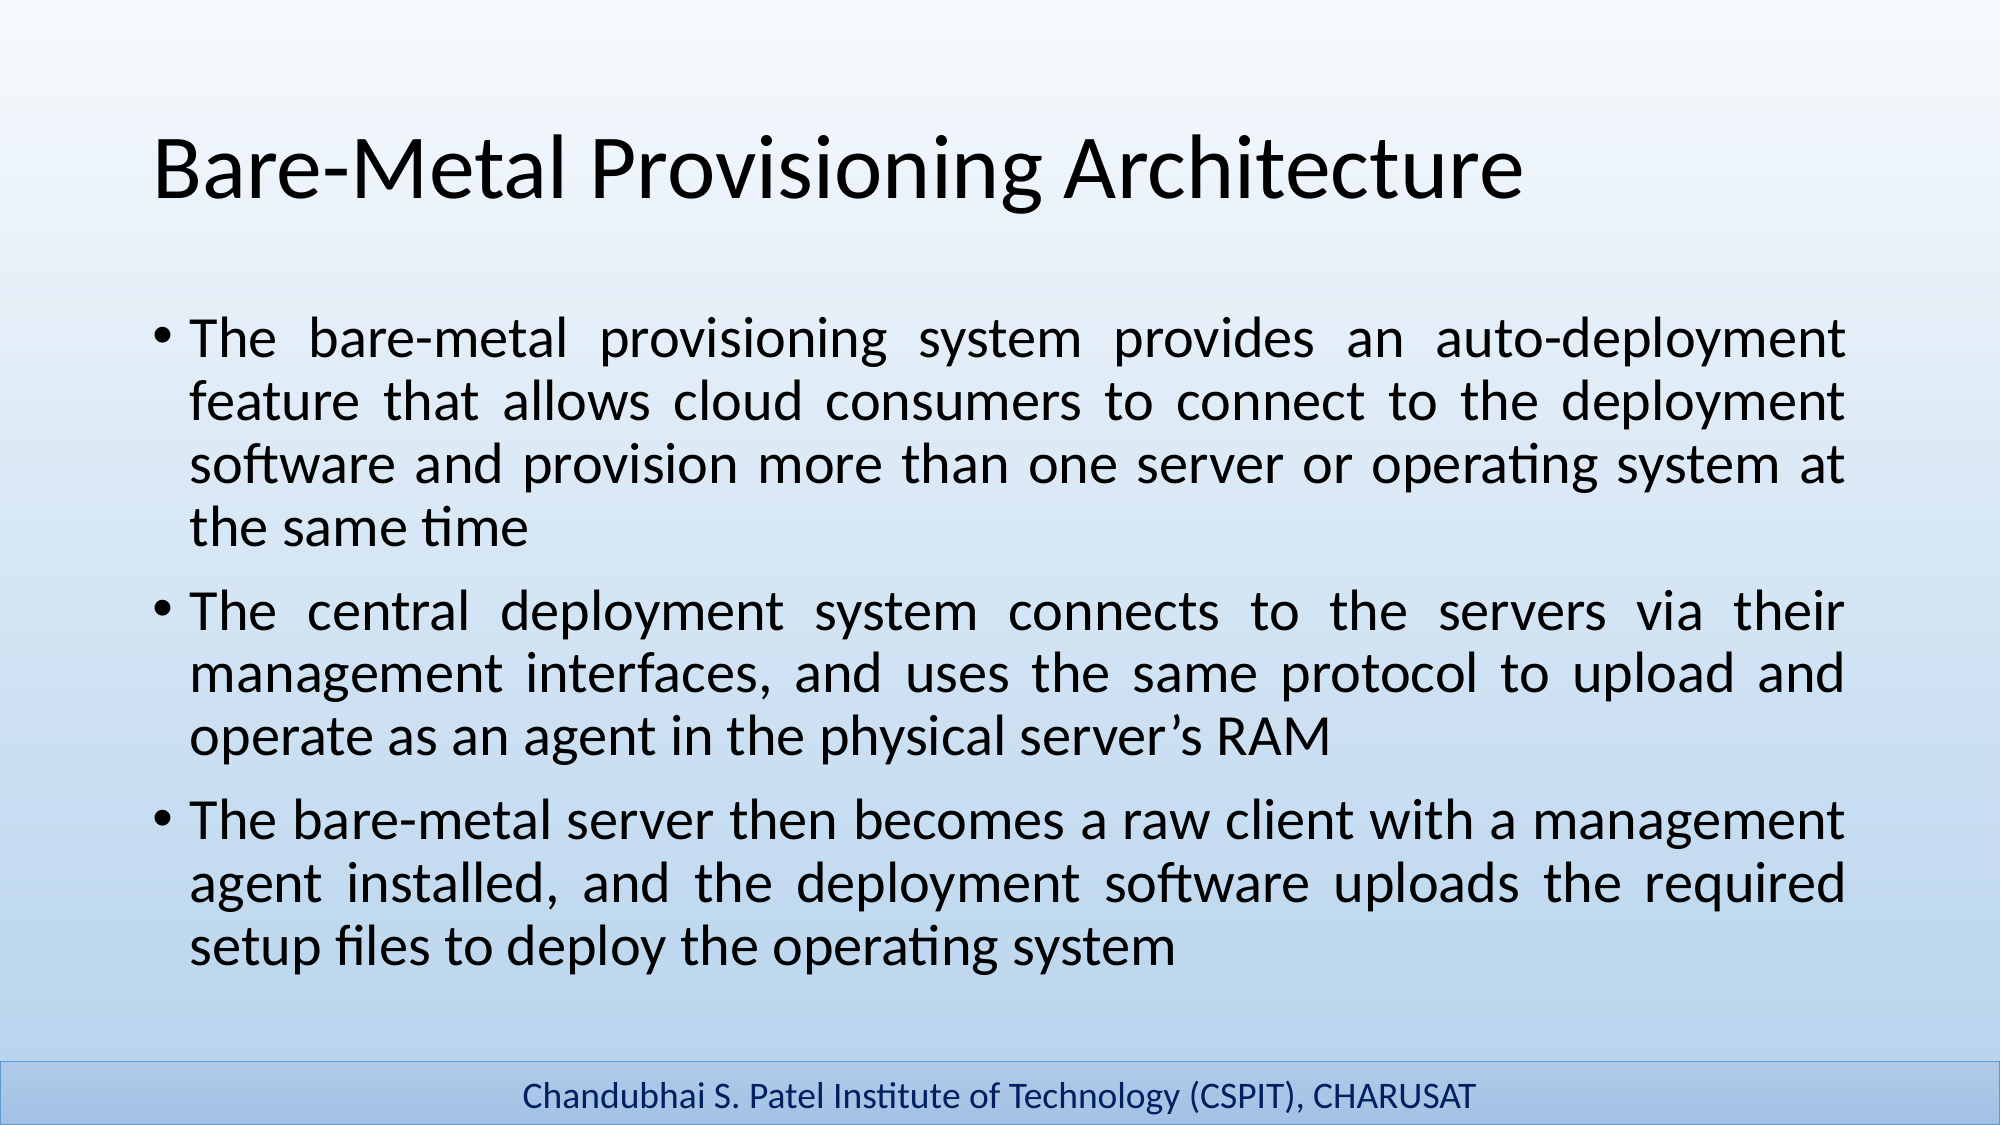

# Bare-Metal Provisioning Architecture
The bare-metal provisioning system provides an auto-deployment feature that allows cloud consumers to connect to the deployment software and provision more than one server or operating system at the same time
The central deployment system connects to the servers via their management interfaces, and uses the same protocol to upload and operate as an agent in the physical server’s RAM
The bare-metal server then becomes a raw client with a management agent installed, and the deployment software uploads the required setup files to deploy the operating system